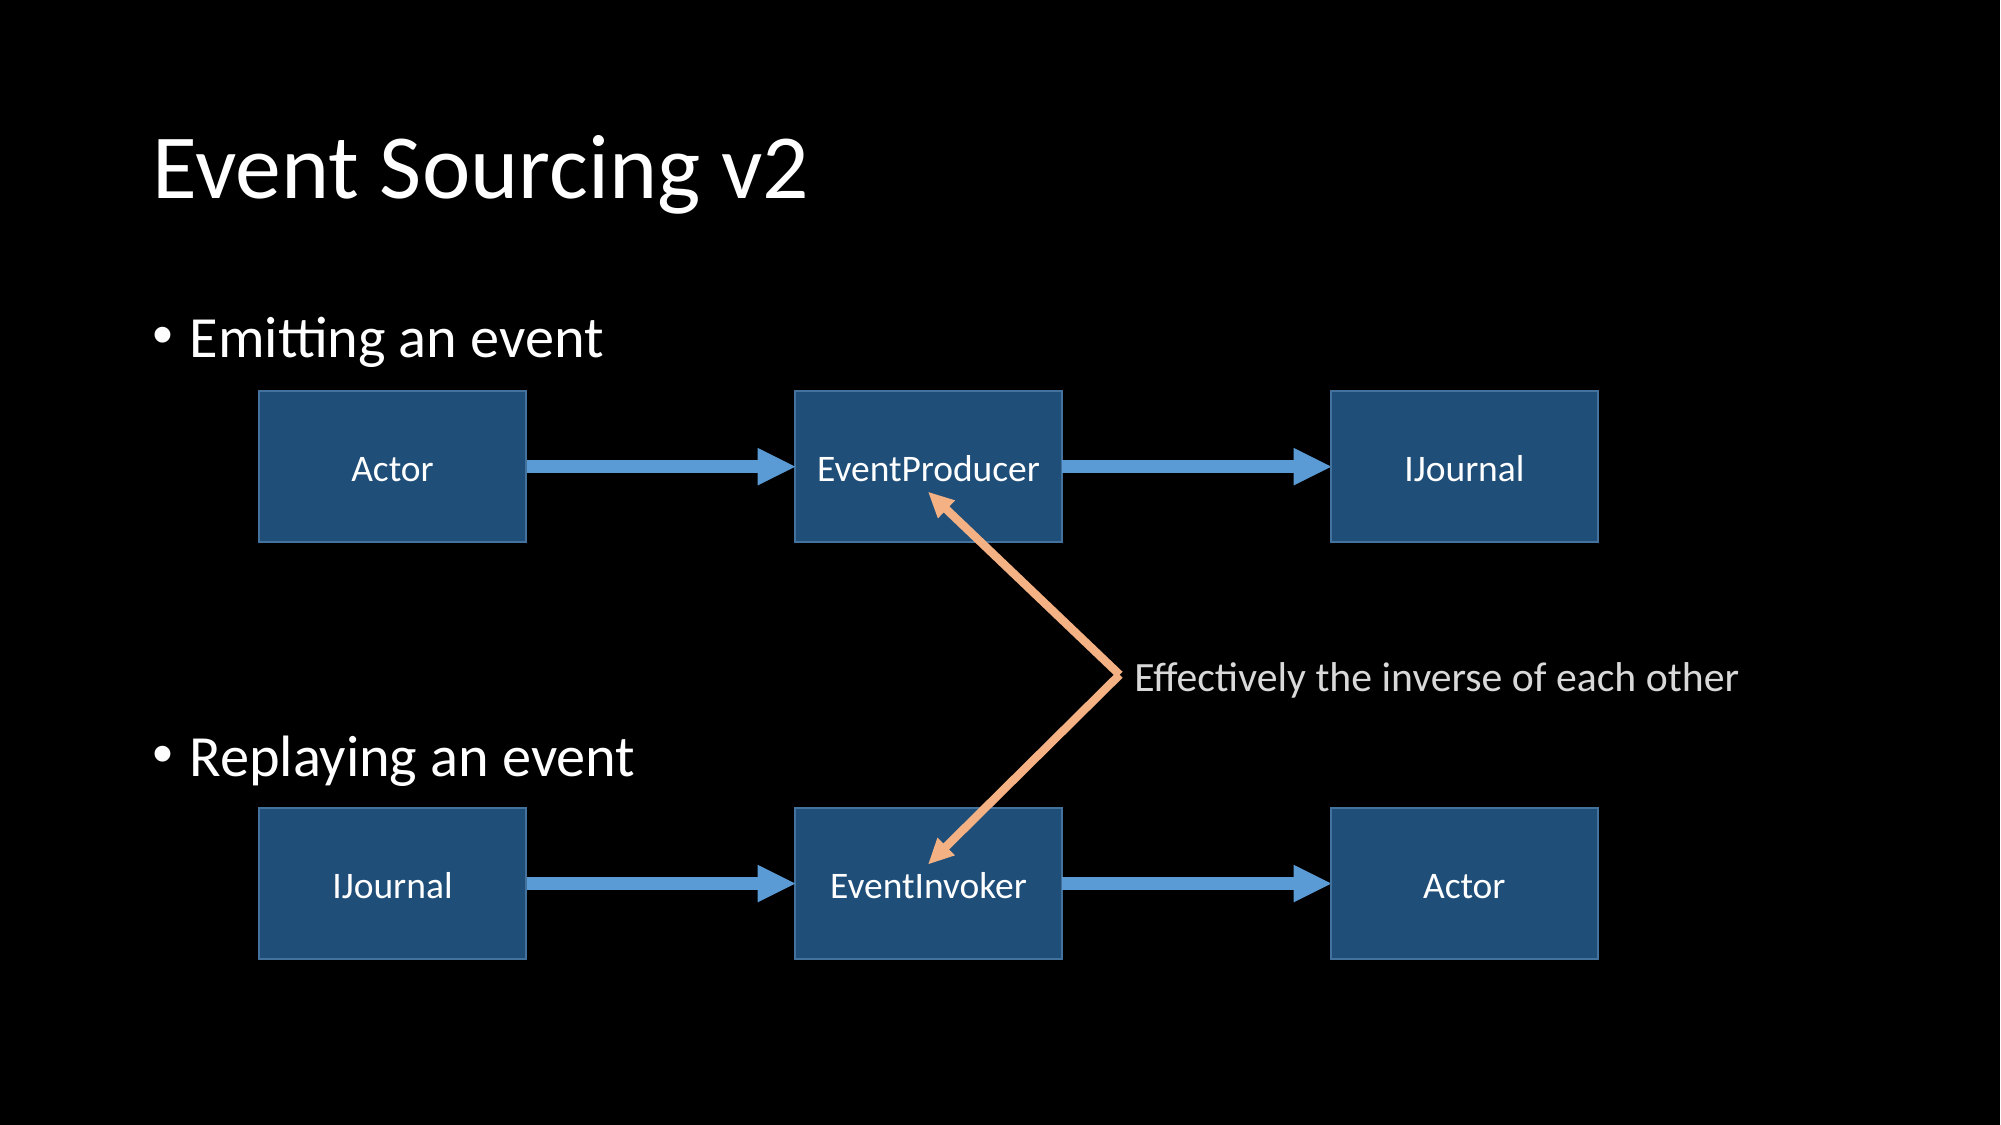

# Event Sourcing v2
Emitting an event

Replaying an event
Actor
IJournal
EventProducer
Effectively the inverse of each other
IJournal
Actor
EventInvoker